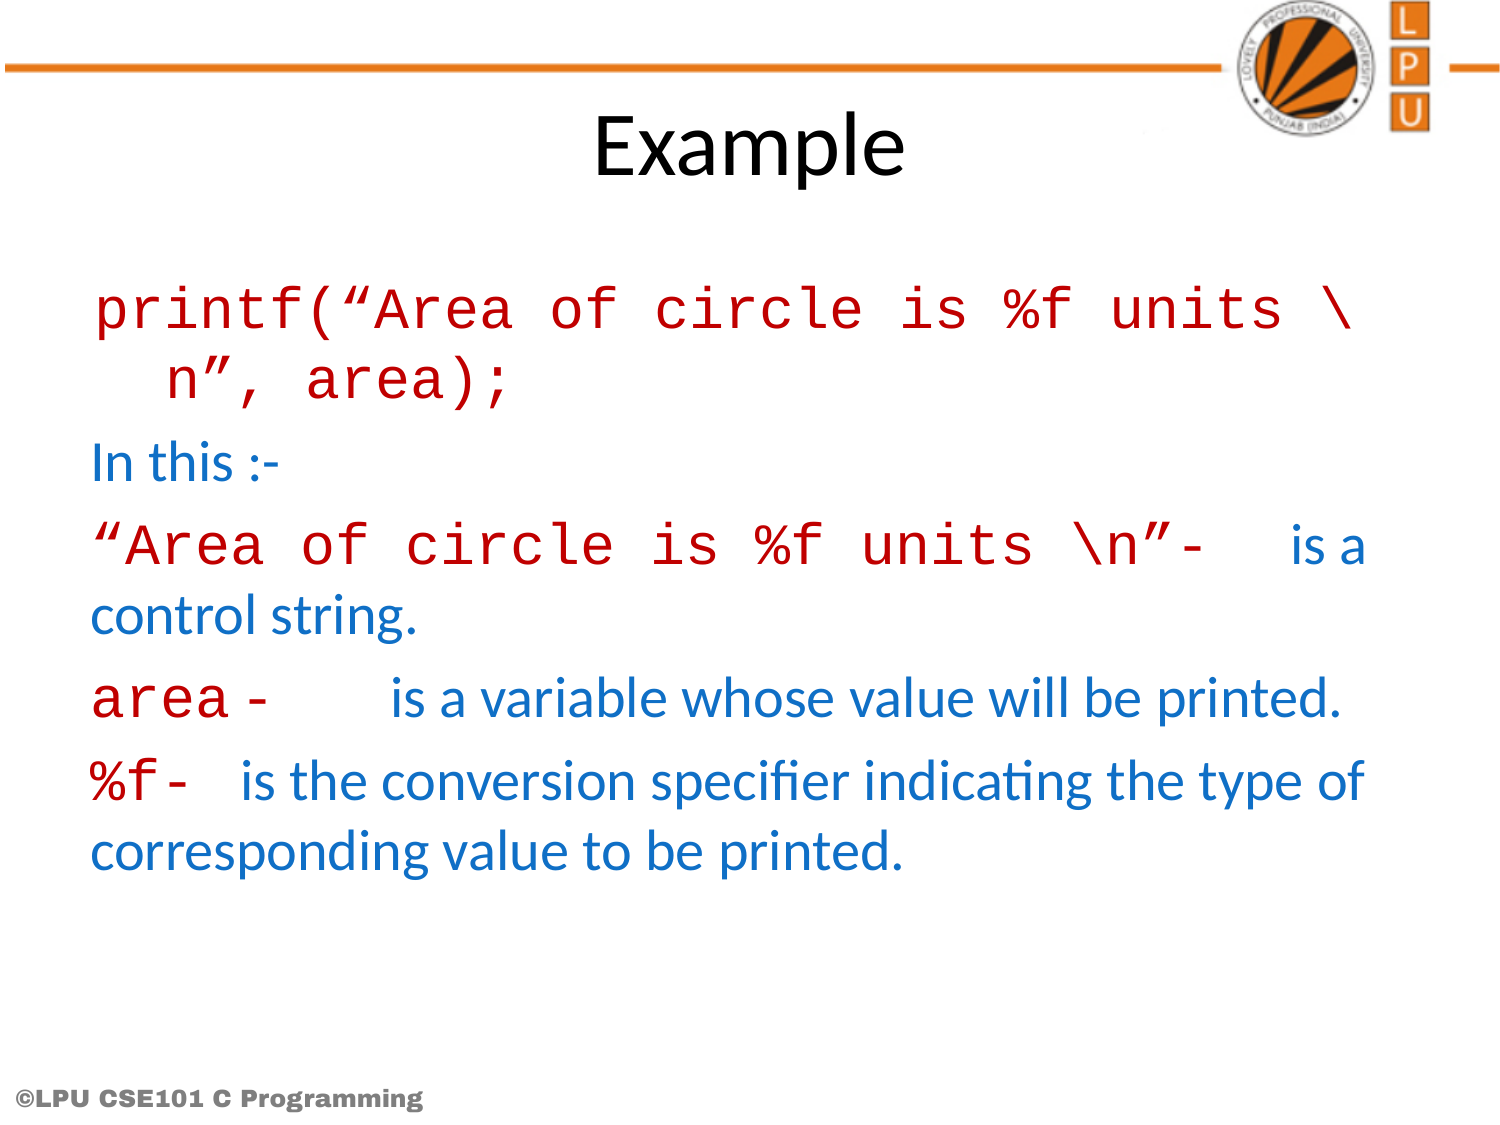

# Example
printf(“Area of circle is %f units \n”, area);
In this :-
“Area of circle is %f units \n”-	is a control string.
area	-	is a variable whose value will be printed.
%f-	is the conversion specifier indicating the type of corresponding value to be printed.